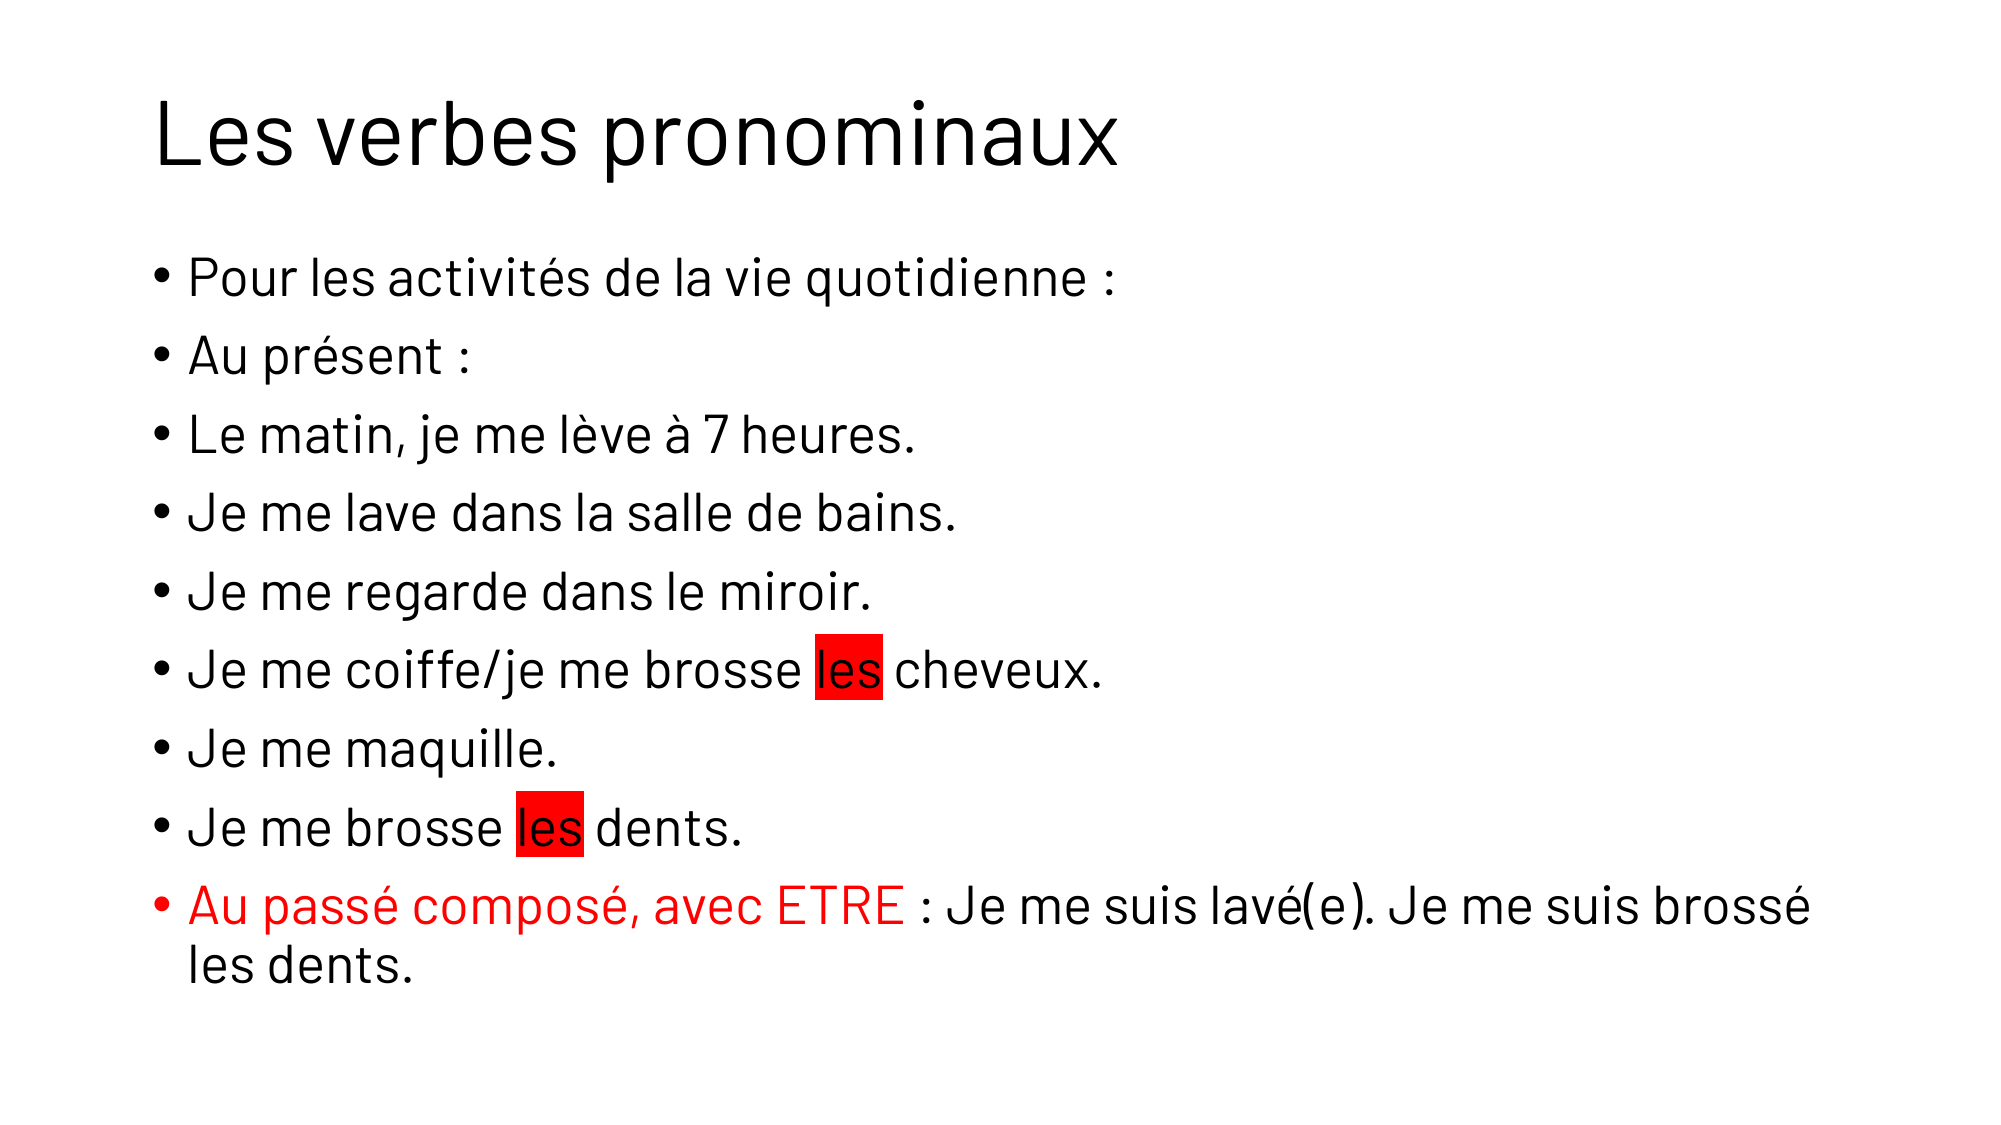

# Les verbes pronominaux
Pour les activités de la vie quotidienne :
Au présent :
Le matin, je me lève à 7 heures.
Je me lave dans la salle de bains.
Je me regarde dans le miroir.
Je me coiffe/je me brosse les cheveux.
Je me maquille.
Je me brosse les dents.
Au passé composé, avec ETRE : Je me suis lavé(e). Je me suis brossé les dents.